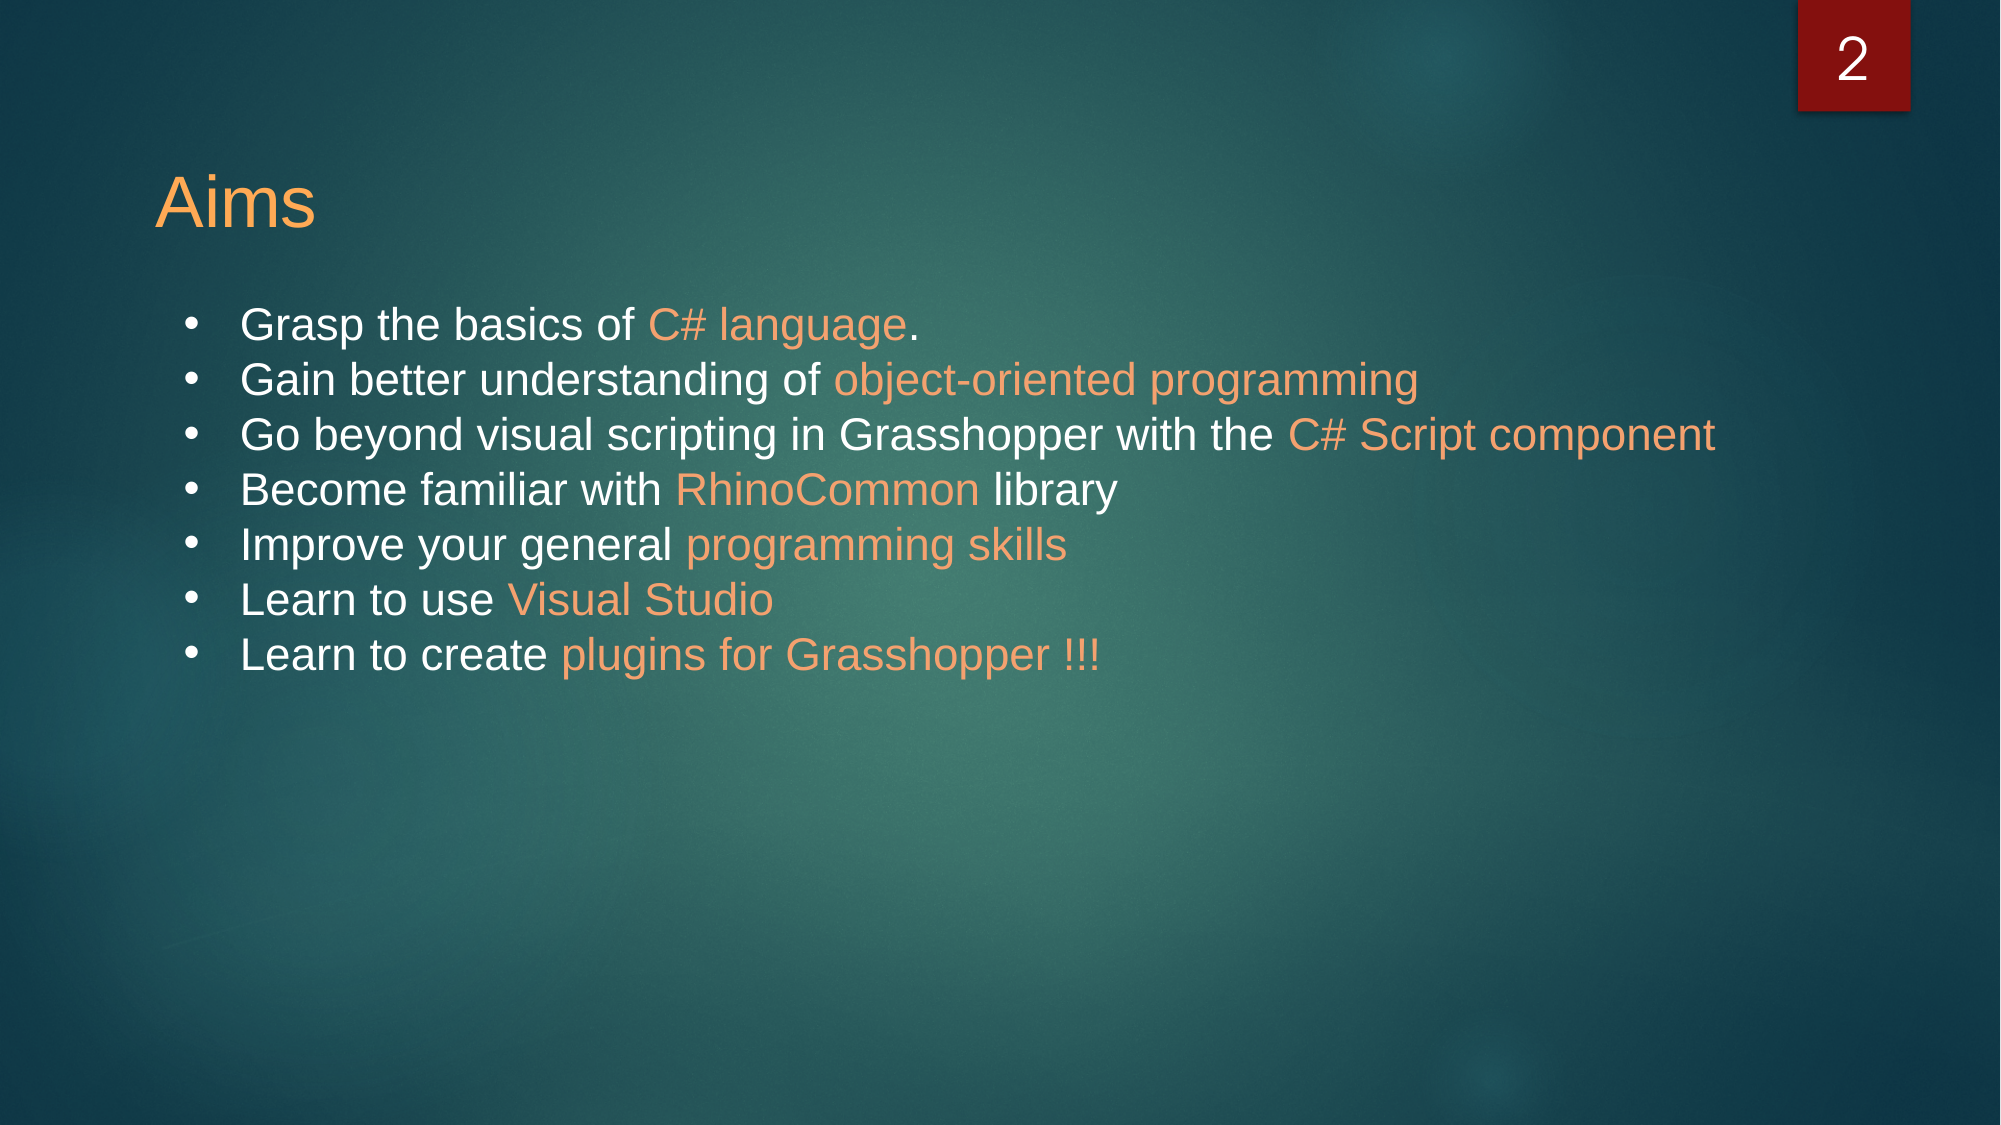

2
Aims

Grasp the basics of C# language.
Gain better understanding of object-oriented programming
Go beyond visual scripting in Grasshopper with the C# Script component
Become familiar with RhinoCommon library
Improve your general programming skills
Learn to use Visual Studio
Learn to create plugins for Grasshopper !!!